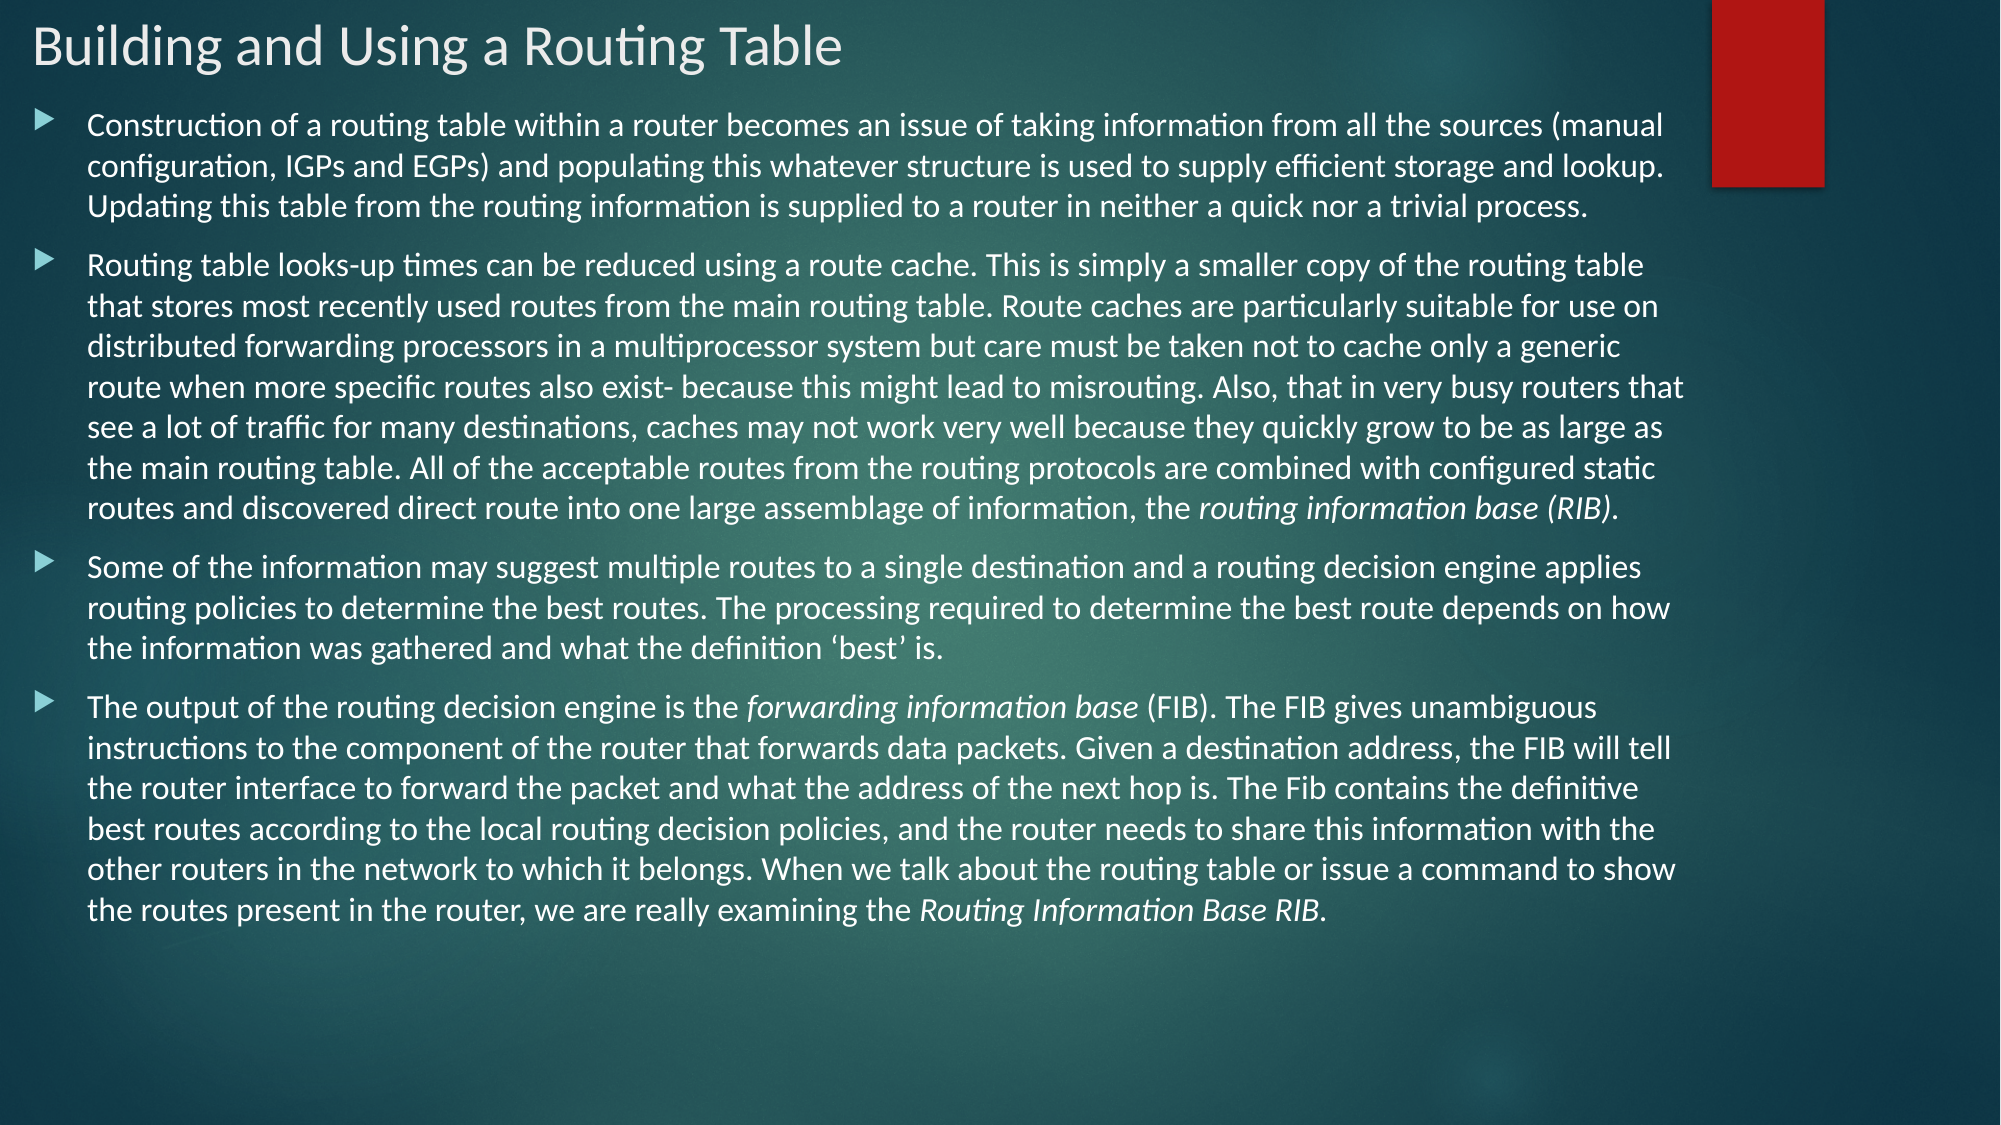

# Building and Using a Routing Table
Construction of a routing table within a router becomes an issue of taking information from all the sources (manual configuration, IGPs and EGPs) and populating this whatever structure is used to supply efficient storage and lookup. Updating this table from the routing information is supplied to a router in neither a quick nor a trivial process.
Routing table looks-up times can be reduced using a route cache. This is simply a smaller copy of the routing table that stores most recently used routes from the main routing table. Route caches are particularly suitable for use on distributed forwarding processors in a multiprocessor system but care must be taken not to cache only a generic route when more specific routes also exist- because this might lead to misrouting. Also, that in very busy routers that see a lot of traffic for many destinations, caches may not work very well because they quickly grow to be as large as the main routing table. All of the acceptable routes from the routing protocols are combined with configured static routes and discovered direct route into one large assemblage of information, the routing information base (RIB).
Some of the information may suggest multiple routes to a single destination and a routing decision engine applies routing policies to determine the best routes. The processing required to determine the best route depends on how the information was gathered and what the definition ‘best’ is.
The output of the routing decision engine is the forwarding information base (FIB). The FIB gives unambiguous instructions to the component of the router that forwards data packets. Given a destination address, the FIB will tell the router interface to forward the packet and what the address of the next hop is. The Fib contains the definitive best routes according to the local routing decision policies, and the router needs to share this information with the other routers in the network to which it belongs. When we talk about the routing table or issue a command to show the routes present in the router, we are really examining the Routing Information Base RIB.